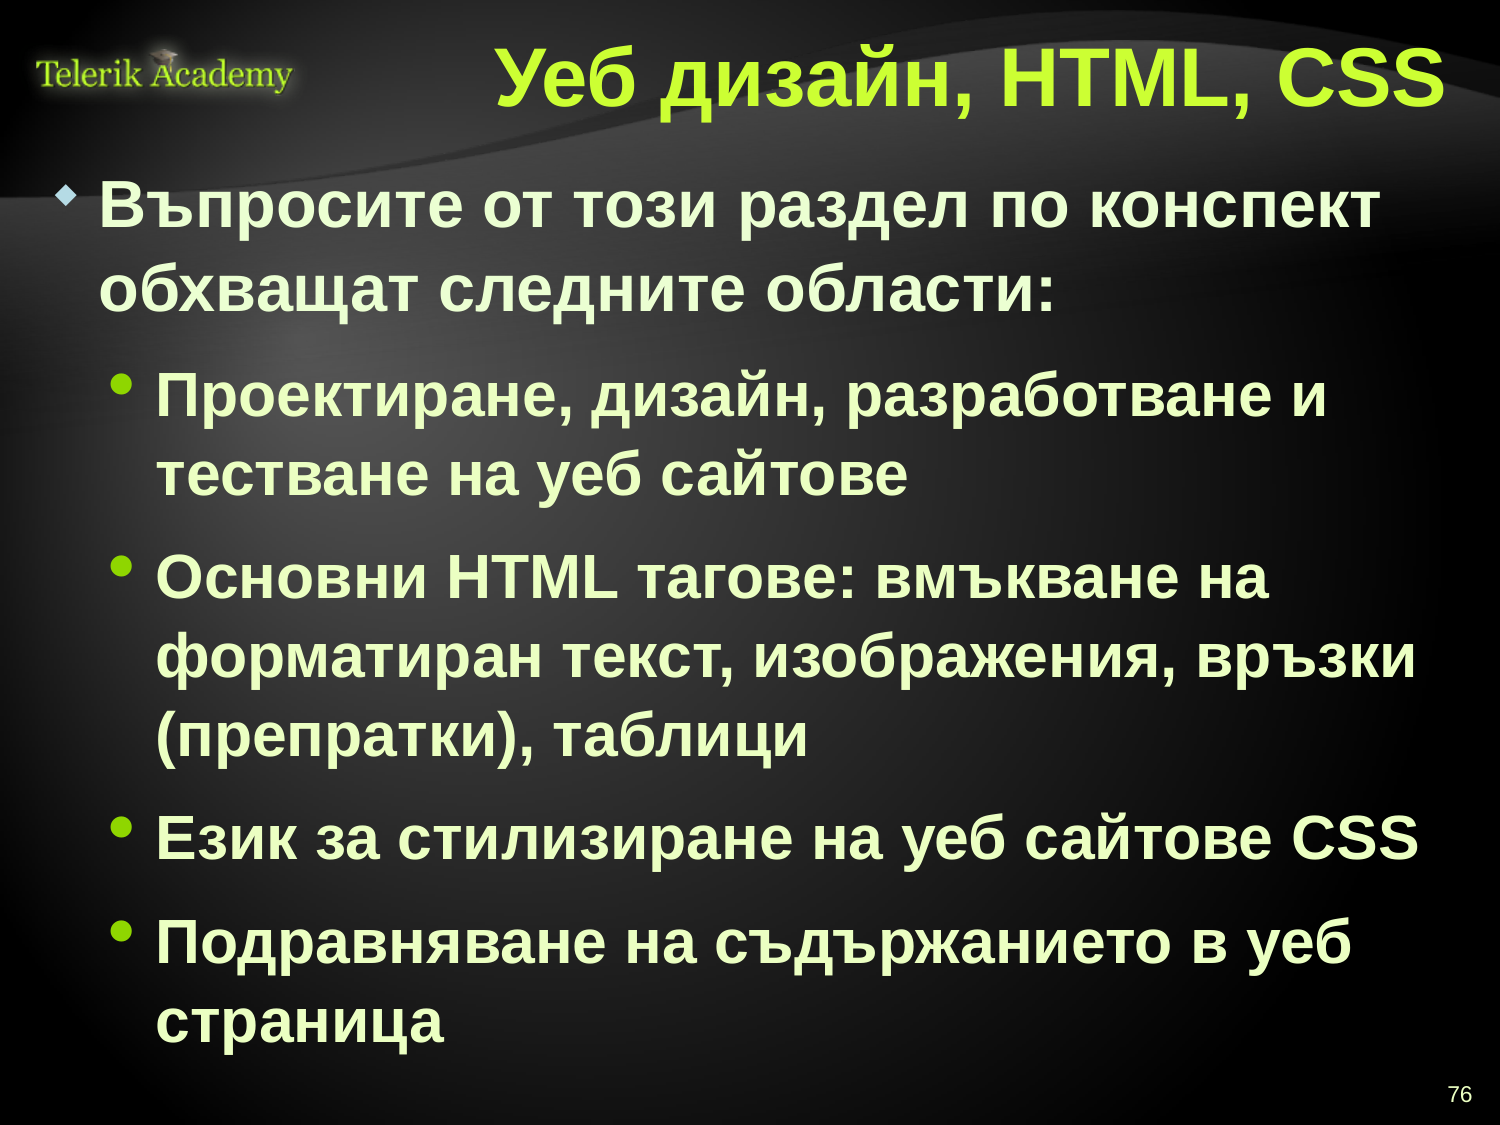

# Уеб дизайн, HTML, CSS
Въпросите от този раздел по конспект обхващат следните области:
Проектиране, дизайн, разработване и тестване на уеб сайтове
Основни HTML тагове: вмъкване на форматиран текст, изображения, връзки (препратки), таблици
Език за стилизиране на уеб сайтове CSS
Подравняване на съдържанието в уеб страница
76